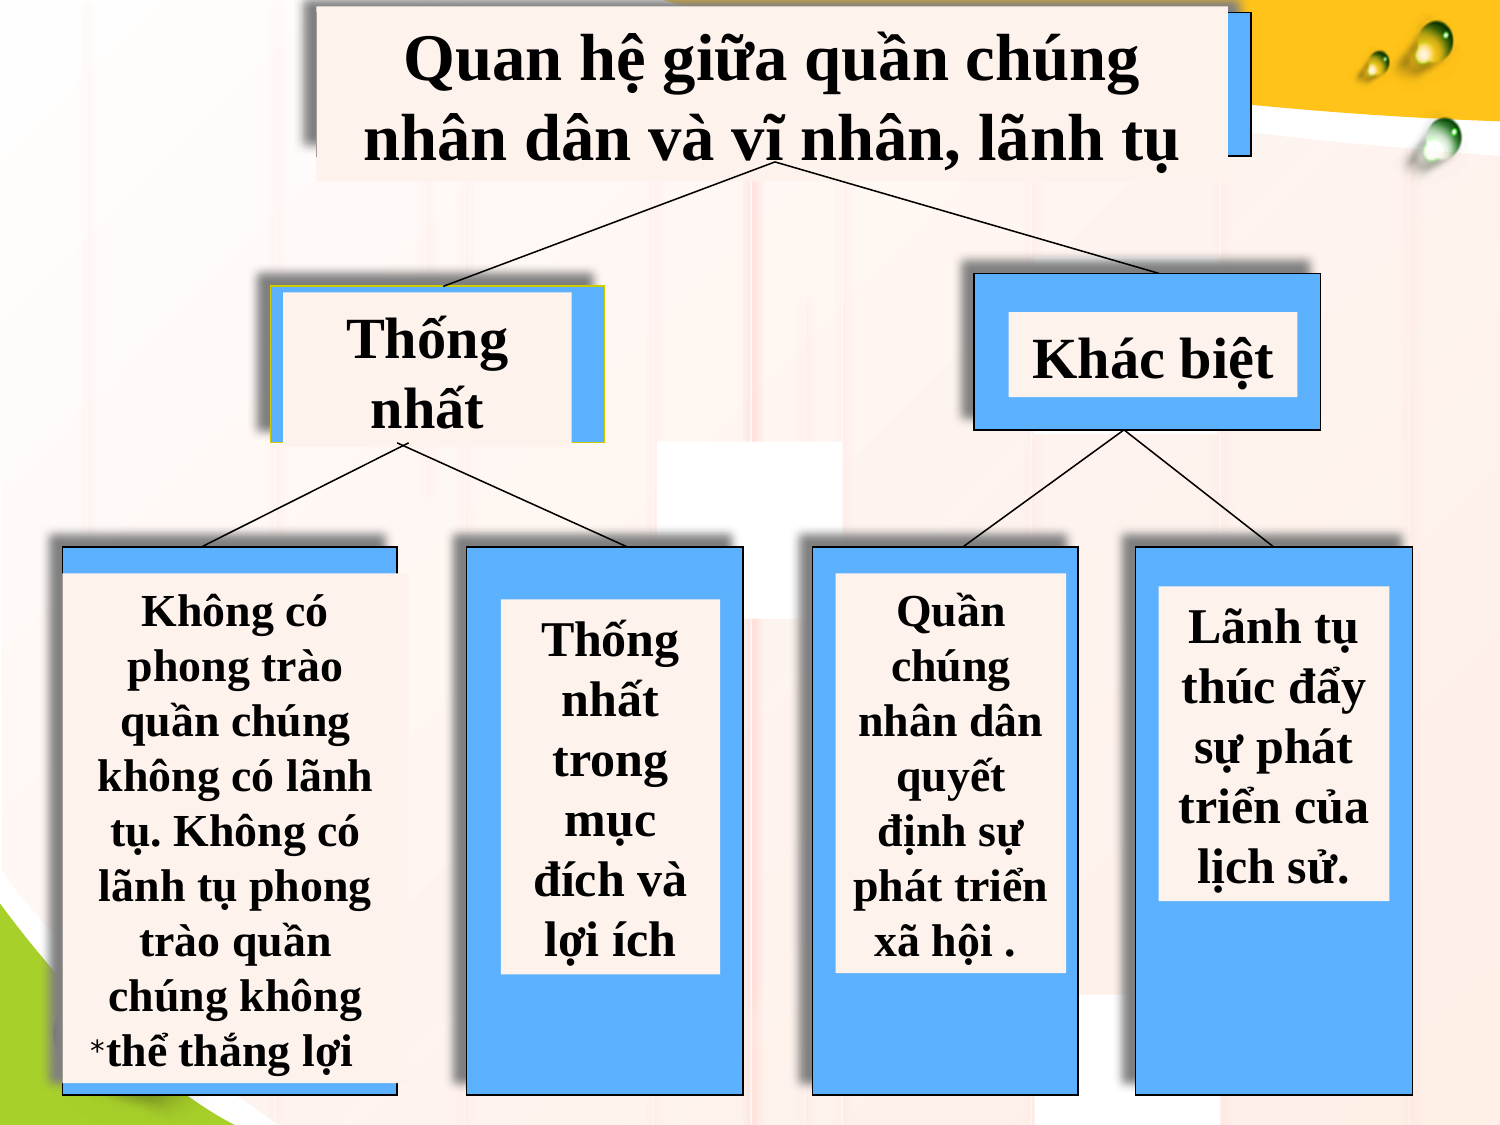

Quan hệ giữa quần chúng nhân dân và vĩ nhân, lãnh tụ

Thống nhất
Khác biệt

Không có phong trào quần chúng không có lãnh tụ. Không có lãnh tụ phong trào quần chúng không thể thắng lợi
Quần chúng nhân dân quyết định sự phát triển xã hội .
Lãnh tụ thúc đẩy sự phát triển của lịch sử.
Thống nhất trong mục đích và lợi ích
*